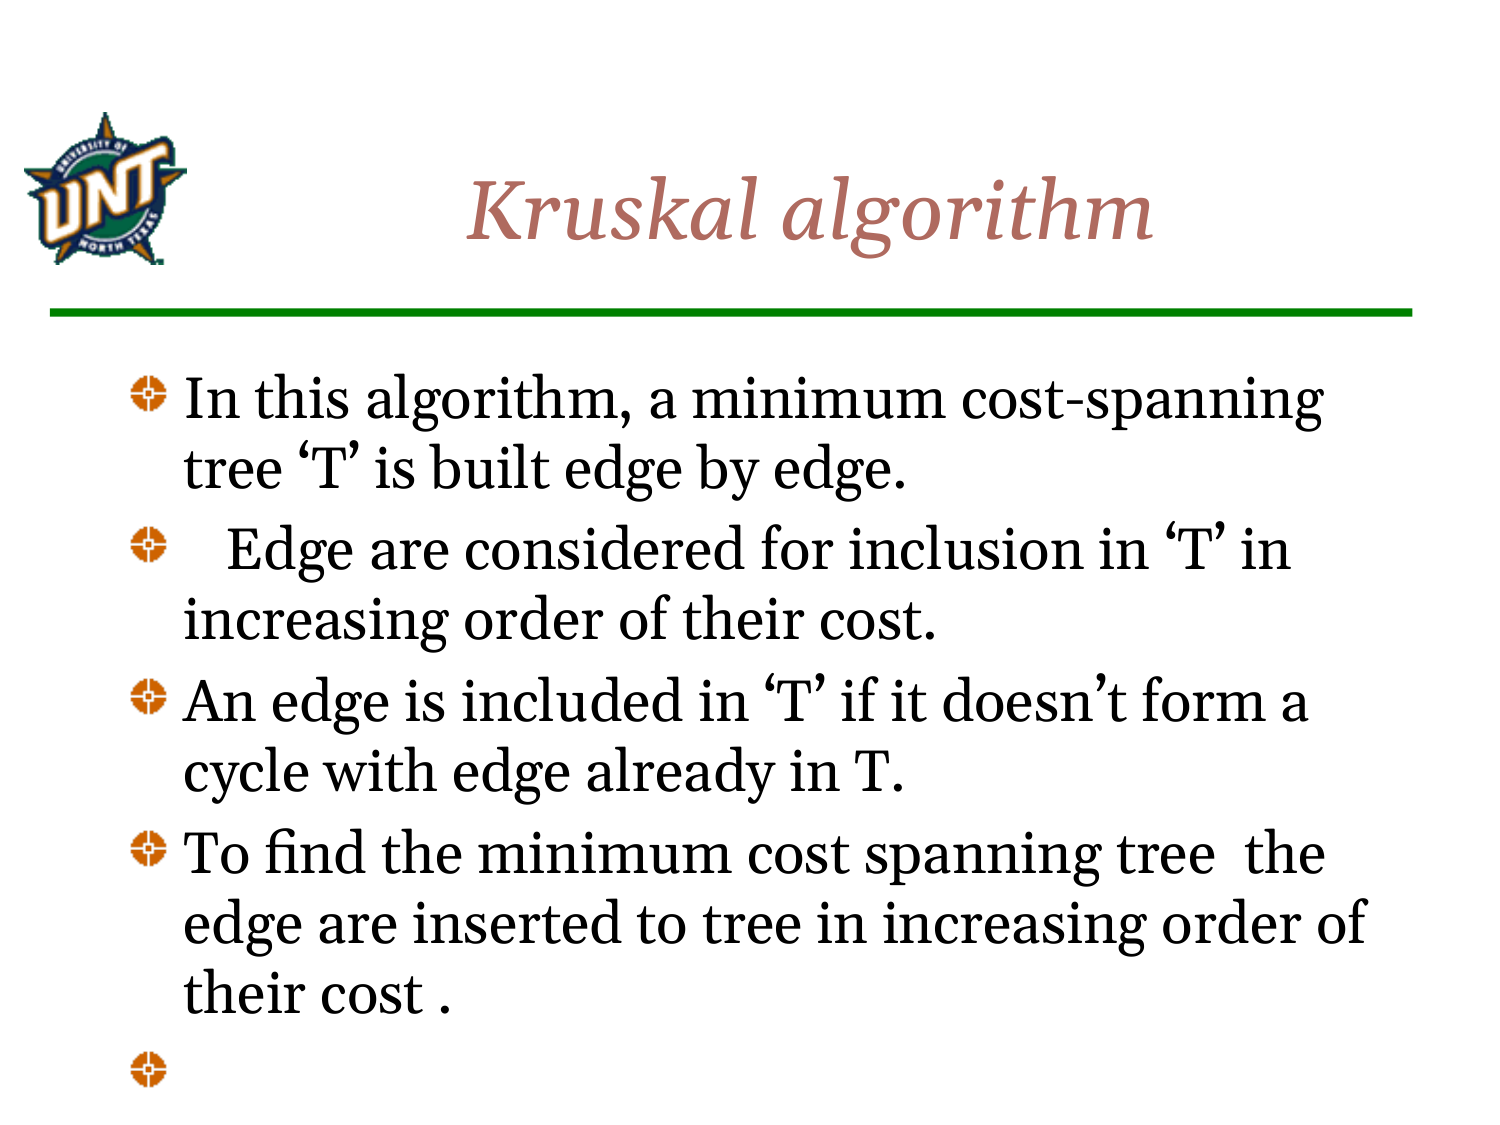

# Kruskal algorithm
In this algorithm, a minimum cost-spanning tree ‘T’ is built edge by edge.
   Edge are considered for inclusion in ‘T’ in increasing order of their cost.
An edge is included in ‘T’ if it doesn’t form a cycle with edge already in T.
To find the minimum cost spanning tree  the edge are inserted to tree in increasing order of their cost .